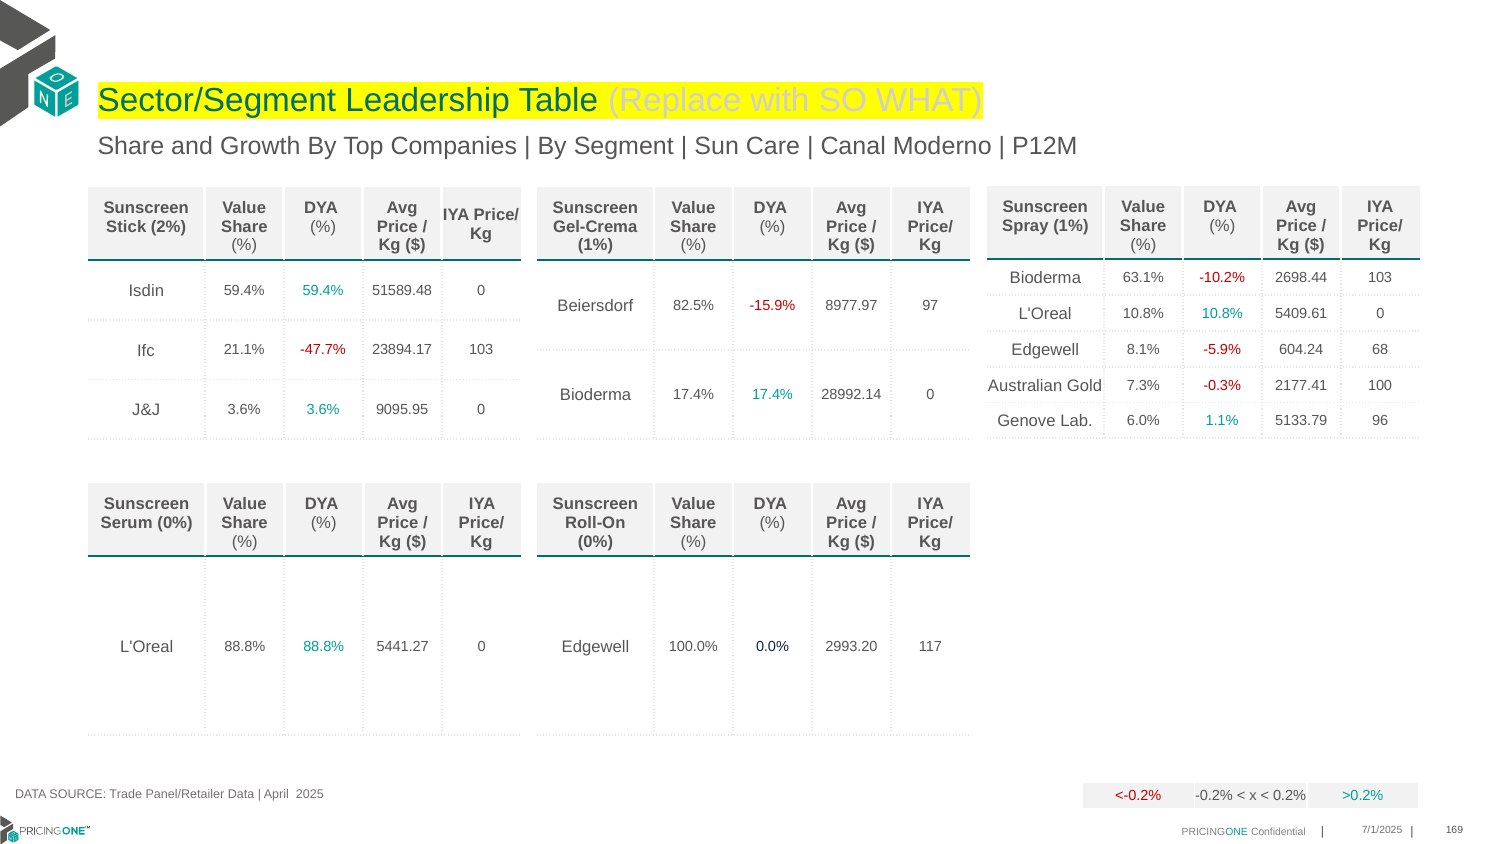

# Sector/Segment Leadership Table (Replace with SO WHAT)
Share and Growth By Top Companies | By Segment | Sun Care | Canal Moderno | P12M
| Sunscreen Spray (1%) | Value Share (%) | DYA (%) | Avg Price /Kg ($) | IYA Price/Kg |
| --- | --- | --- | --- | --- |
| Bioderma | 63.1% | -10.2% | 2698.44 | 103 |
| L'Oreal | 10.8% | 10.8% | 5409.61 | 0 |
| Edgewell | 8.1% | -5.9% | 604.24 | 68 |
| Australian Gold | 7.3% | -0.3% | 2177.41 | 100 |
| Genove Lab. | 6.0% | 1.1% | 5133.79 | 96 |
| Sunscreen Stick (2%) | Value Share (%) | DYA (%) | Avg Price /Kg ($) | IYA Price/ Kg |
| --- | --- | --- | --- | --- |
| Isdin | 59.4% | 59.4% | 51589.48 | 0 |
| Ifc | 21.1% | -47.7% | 23894.17 | 103 |
| J&J | 3.6% | 3.6% | 9095.95 | 0 |
| Sunscreen Gel-Crema (1%) | Value Share (%) | DYA (%) | Avg Price /Kg ($) | IYA Price/Kg |
| --- | --- | --- | --- | --- |
| Beiersdorf | 82.5% | -15.9% | 8977.97 | 97 |
| Bioderma | 17.4% | 17.4% | 28992.14 | 0 |
| Sunscreen Serum (0%) | Value Share (%) | DYA (%) | Avg Price /Kg ($) | IYA Price/Kg |
| --- | --- | --- | --- | --- |
| L'Oreal | 88.8% | 88.8% | 5441.27 | 0 |
| Sunscreen Roll-On (0%) | Value Share (%) | DYA (%) | Avg Price /Kg ($) | IYA Price/Kg |
| --- | --- | --- | --- | --- |
| Edgewell | 100.0% | 0.0% | 2993.20 | 117 |
DATA SOURCE: Trade Panel/Retailer Data | April  2025
| <-0.2% | -0.2% < x < 0.2% | >0.2% |
| --- | --- | --- |

7/1/2025
169